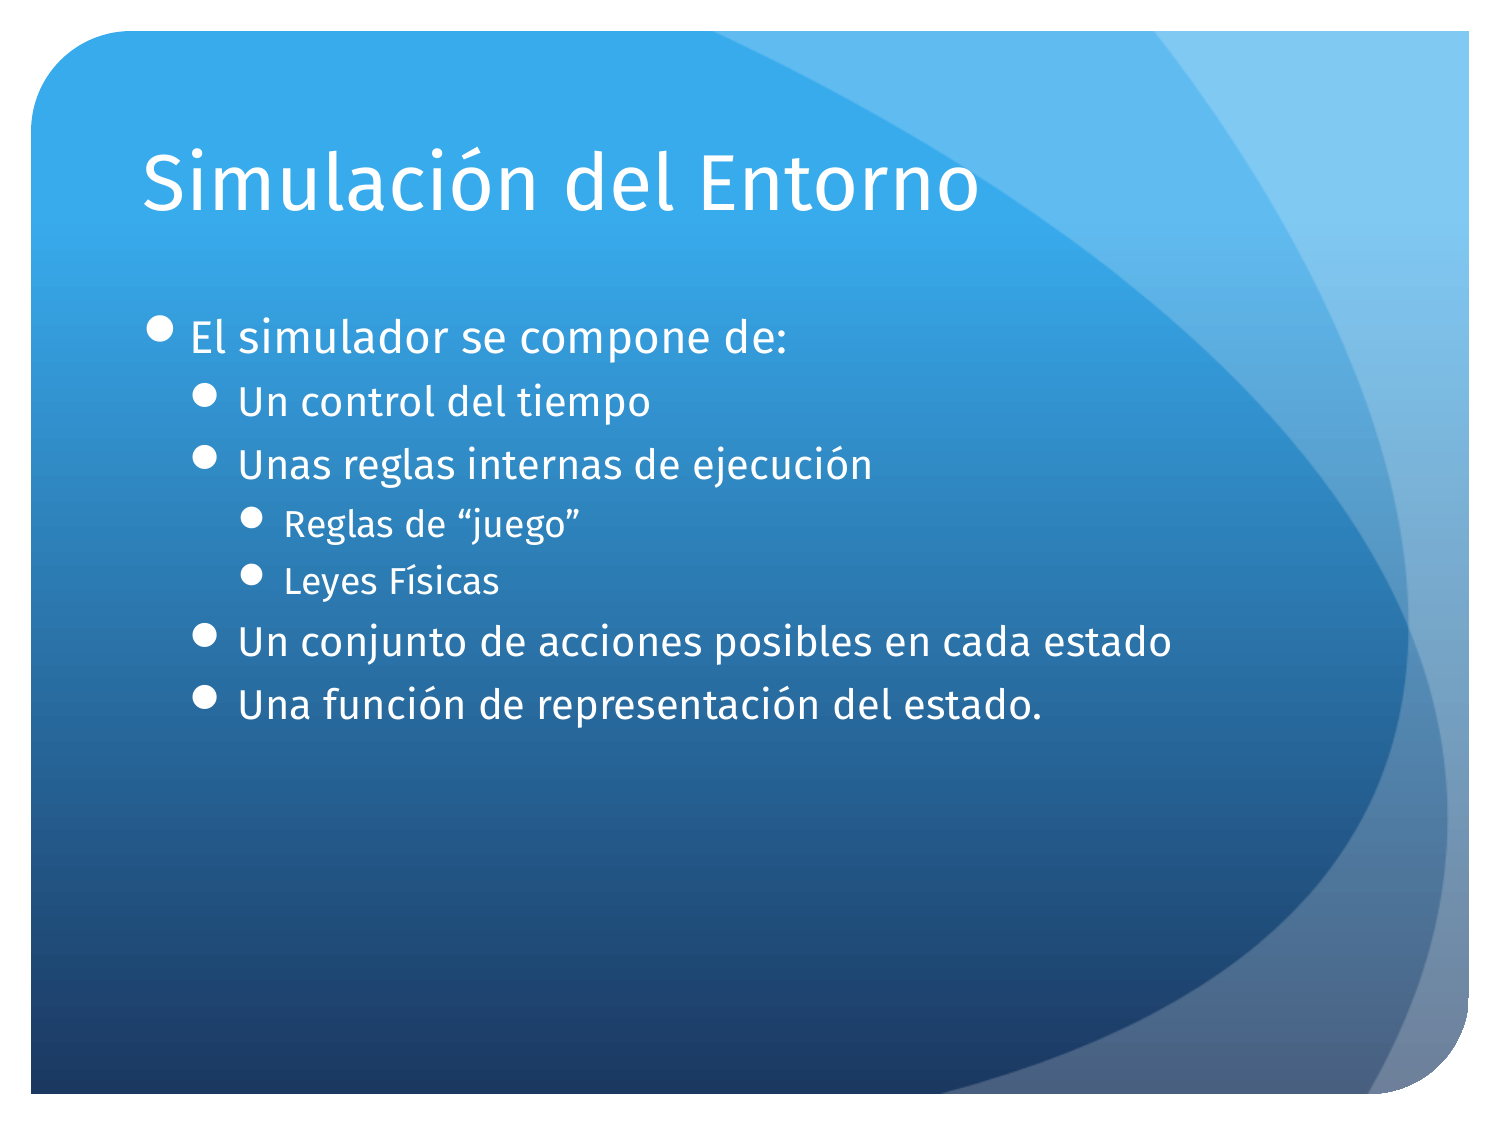

# Simulación del Entorno
El simulador se compone de:
Un control del tiempo
Unas reglas internas de ejecución
Reglas de “juego”
Leyes Físicas
Un conjunto de acciones posibles en cada estado
Una función de representación del estado.